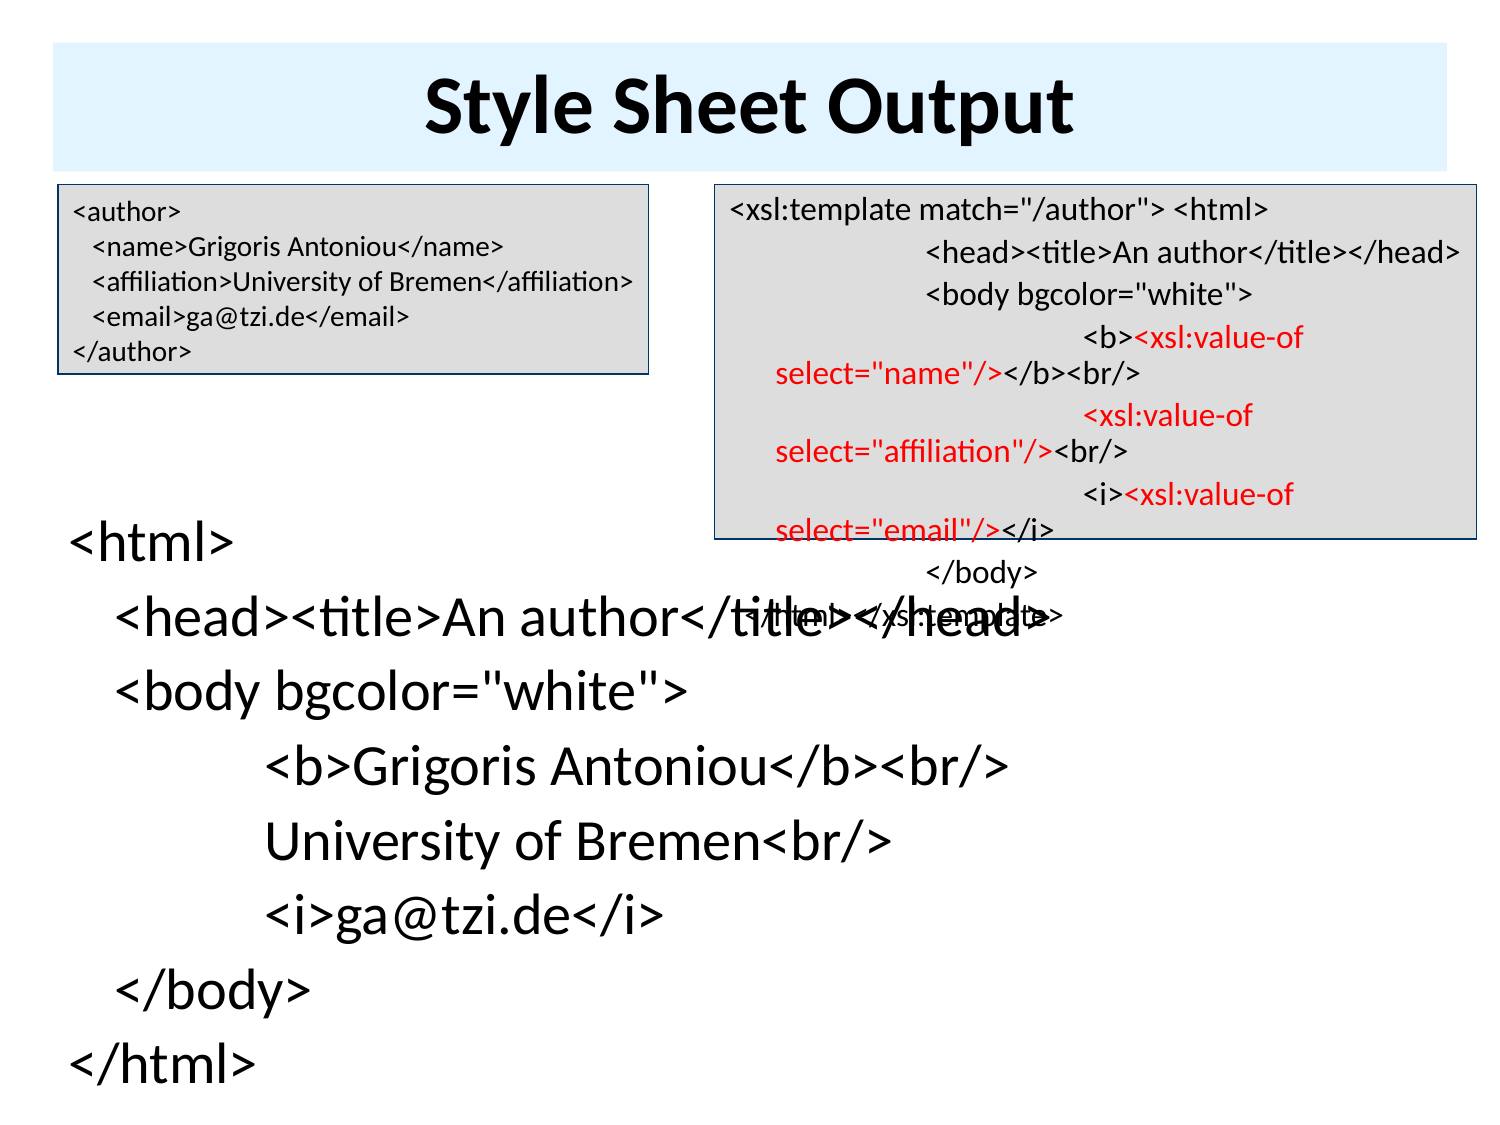

# Style Sheet Output
<author>
   <name>Grigoris Antoniou</name>
   <affiliation>University of Bremen</affiliation>
   <email>ga@tzi.de</email>
</author>
<xsl:template match="/author"> <html>
		<head><title>An author</title></head>
		<body bgcolor="white">
			 <b><xsl:value-of select="name"/></b><br/>
			 <xsl:value-of select="affiliation"/><br/>
			 <i><xsl:value-of select="email"/></i>
		</body>
  </html></xsl:template>

<html>
	<head><title>An author</title></head>
	<body bgcolor="white">
		<b>Grigoris Antoniou</b><br/>
		University of Bremen<br/>
		<i>ga@tzi.de</i>
	</body>
</html>